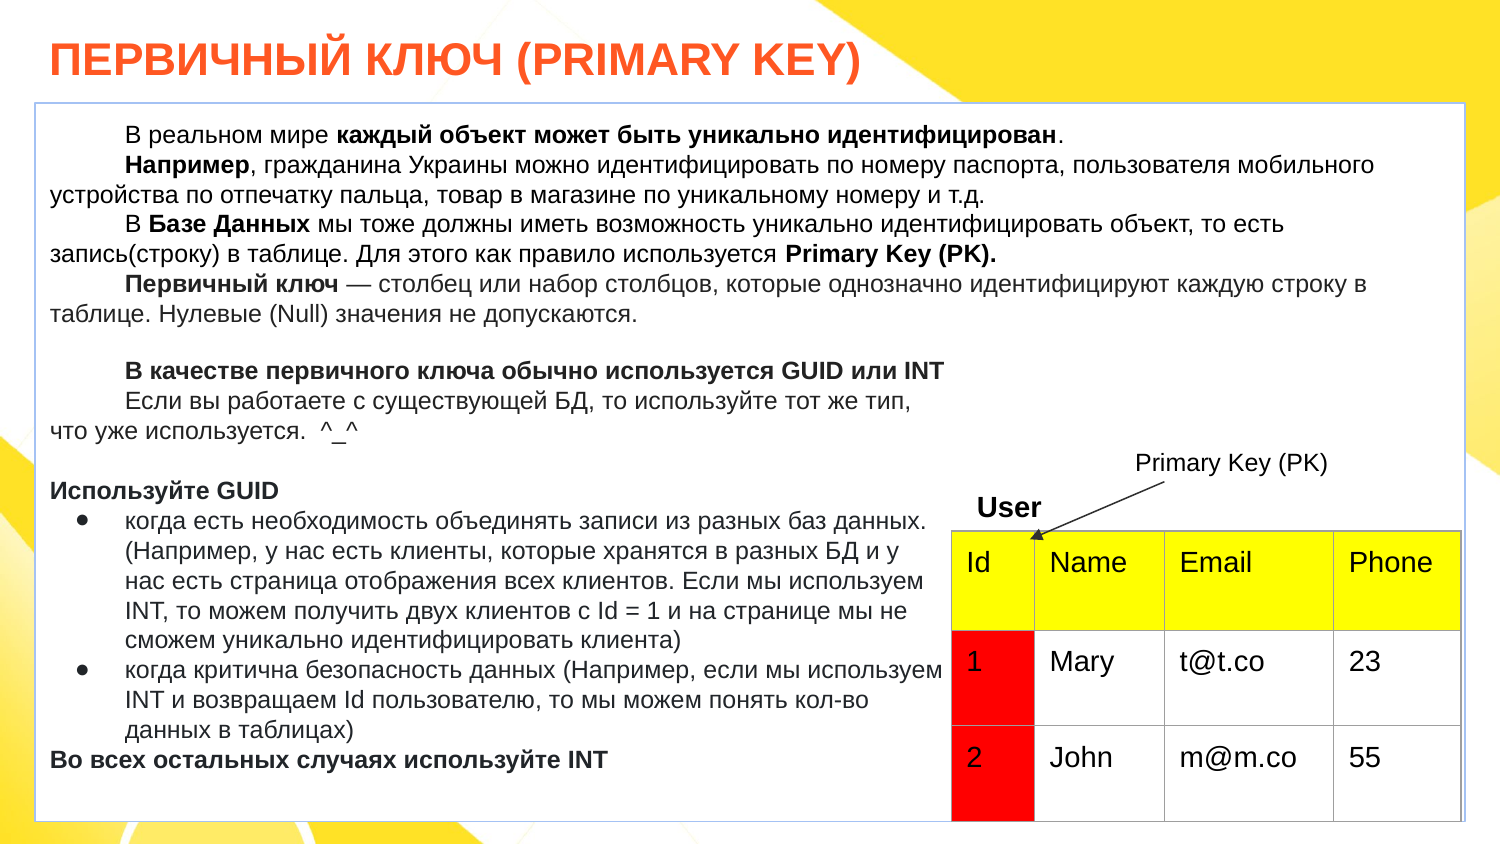

ПЕРВИЧНЫЙ КЛЮЧ (PRIMARY KEY)

В реальном мире каждый объект может быть уникально идентифицирован.
Например, гражданина Украины можно идентифицировать по номеру паспорта, пользователя мобильного устройства по отпечатку пальца, товар в магазине по уникальному номеру и т.д.
В Базе Данных мы тоже должны иметь возможность уникально идентифицировать объект, то есть запись(строку) в таблице. Для этого как правило используется Primary Key (PK).
Первичный ключ — столбец или набор столбцов, которые однозначно идентифицируют каждую строку в таблице. Нулевые (Null) значения не допускаются.
В качестве первичного ключа обычно используется GUID или INT
Если вы работаете с существующей БД, то используйте тот же тип, что уже используется.  ^_^

Используйте GUID
когда есть необходимость объединять записи из разных баз данных.(Например, у нас есть клиенты, которые хранятся в разных БД и у нас есть страница отображения всех клиентов. Если мы используем INT, то можем получить двух клиентов с Id = 1 и на странице мы не сможем уникально идентифицировать клиента)
когда критична безопасность данных (Например, если мы используем INT и возвращаем Id пользователю, то мы можем понять кол-во данных в таблицах)
Во всех остальных случаях используйте INT

Primary Key (PK)
User
| Id | Name | Email | Phone |
| --- | --- | --- | --- |
| 1 | Mary | t@t.co | 23 |
| 2 | John | m@m.co | 55 |